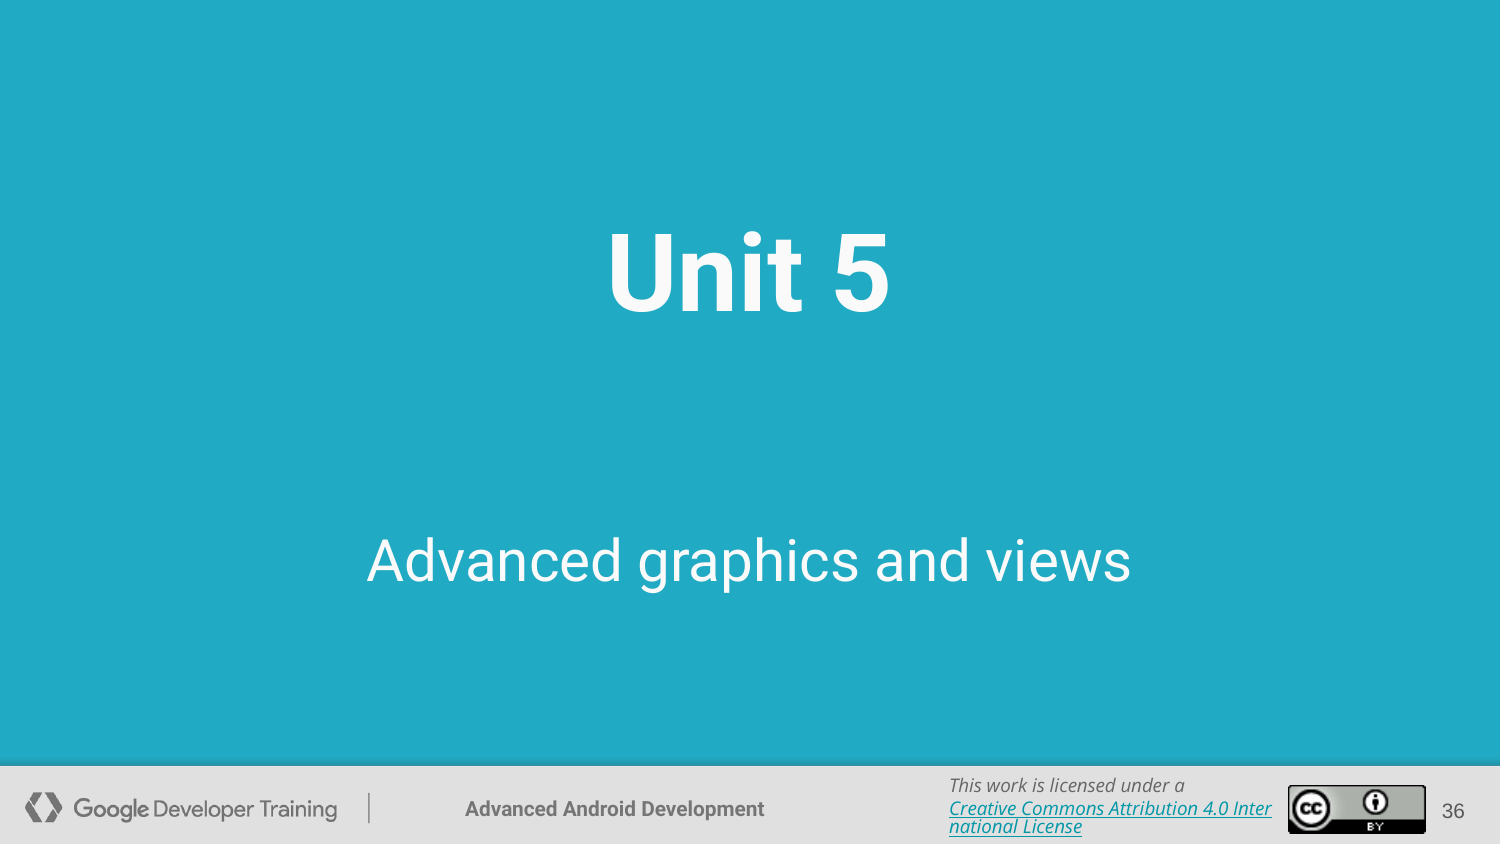

# Unit 5

Advanced graphics and views
36